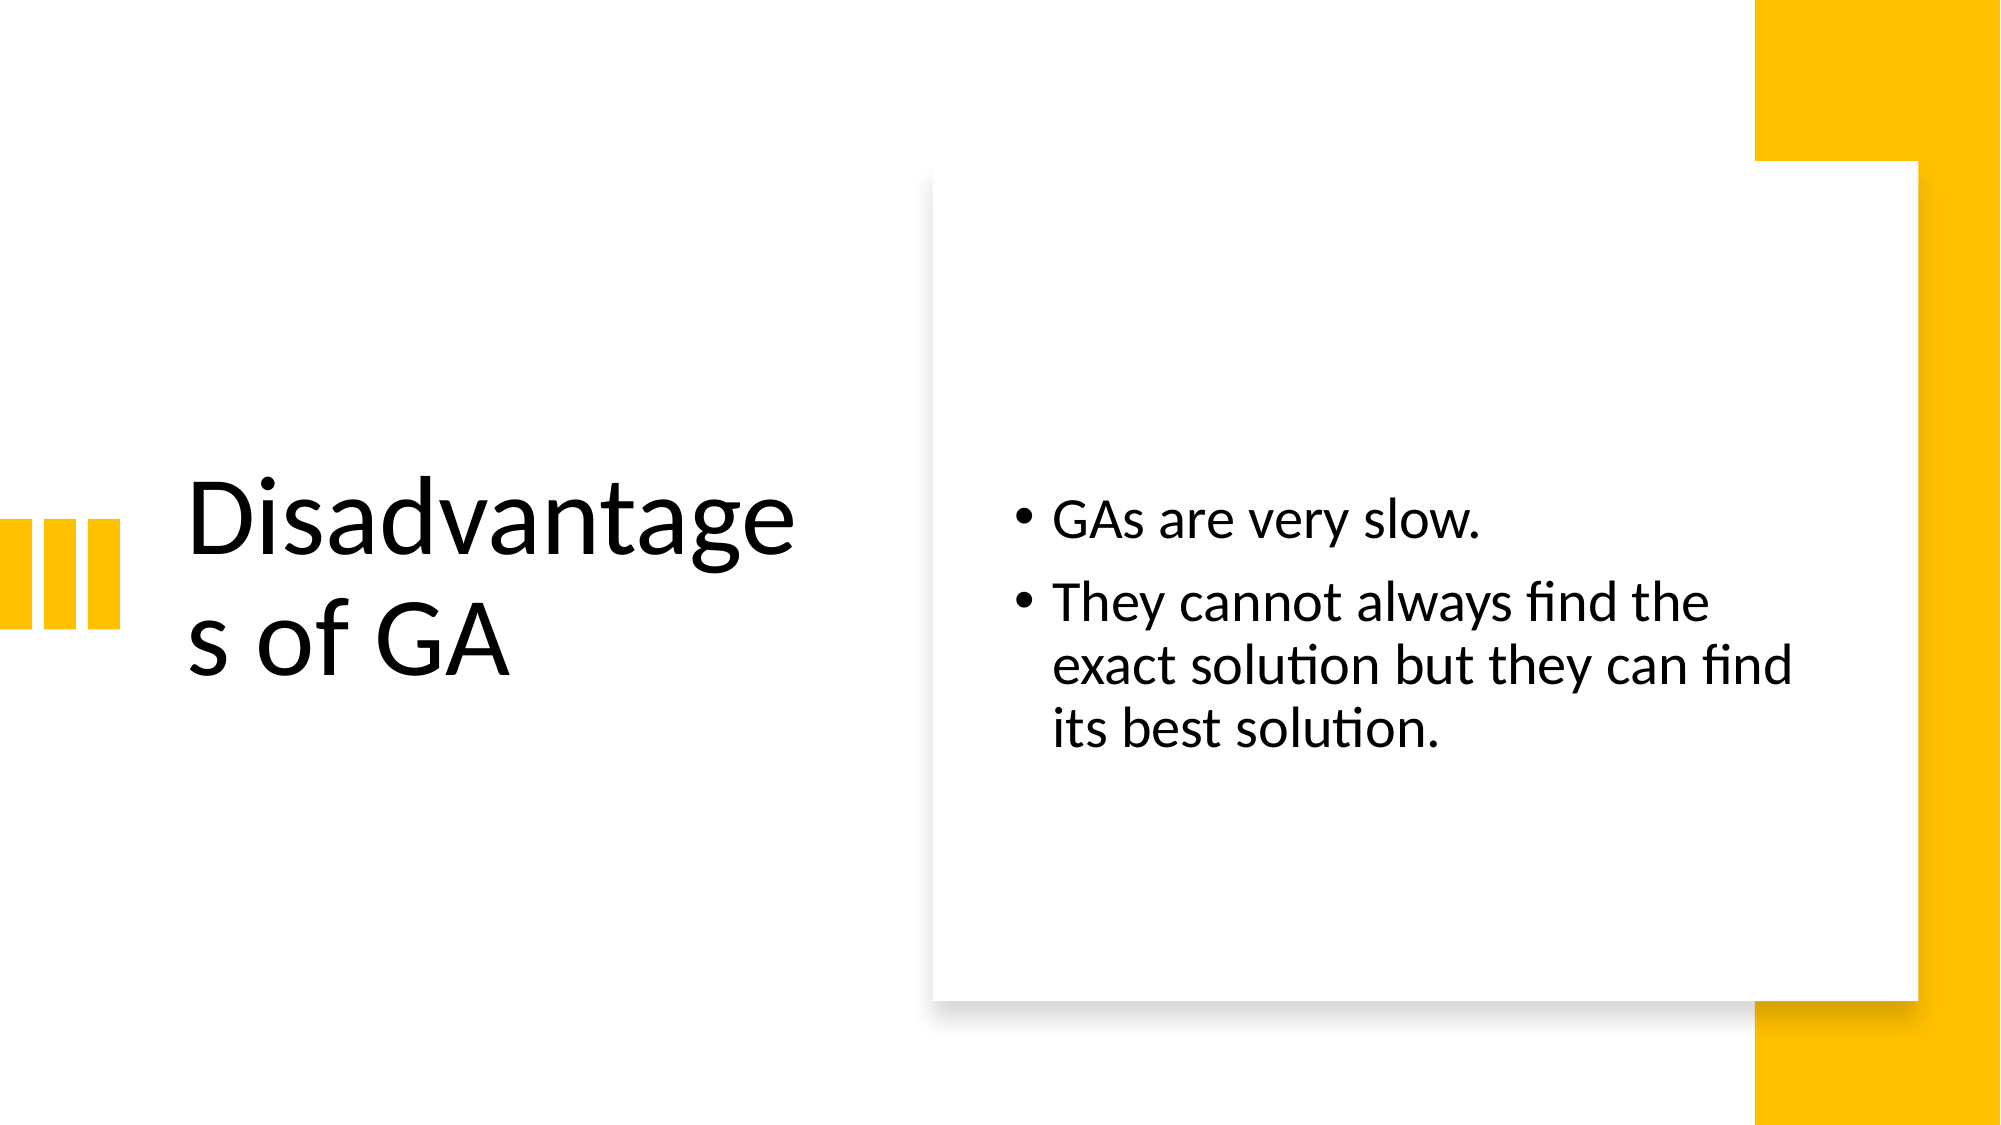

# Disadvantages of GA

GAs are very slow.
They cannot always find the exact solution but they can find its best solution.